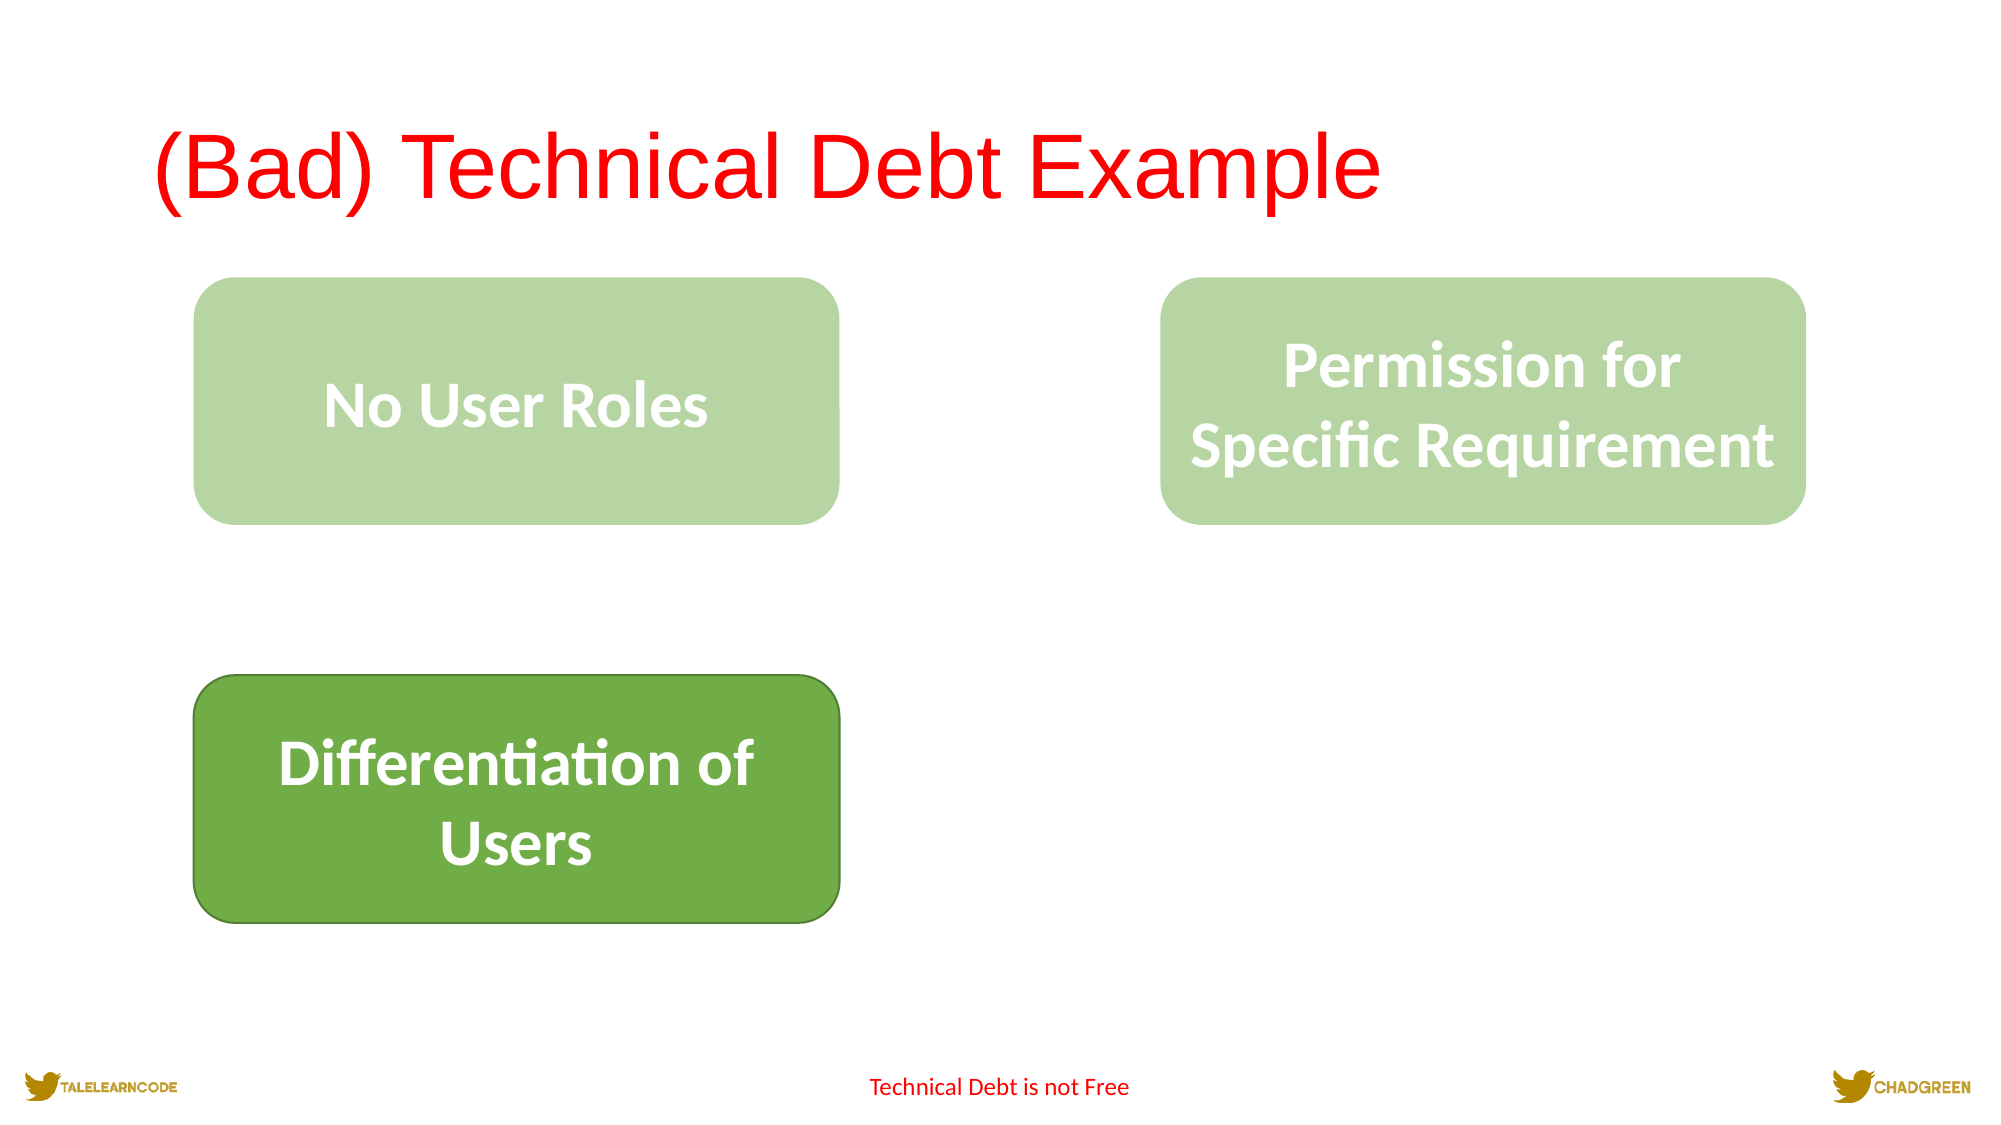

# (Bad) Technical Debt Example
No User Roles
Permission for Specific Requirement
Differentiation of Users